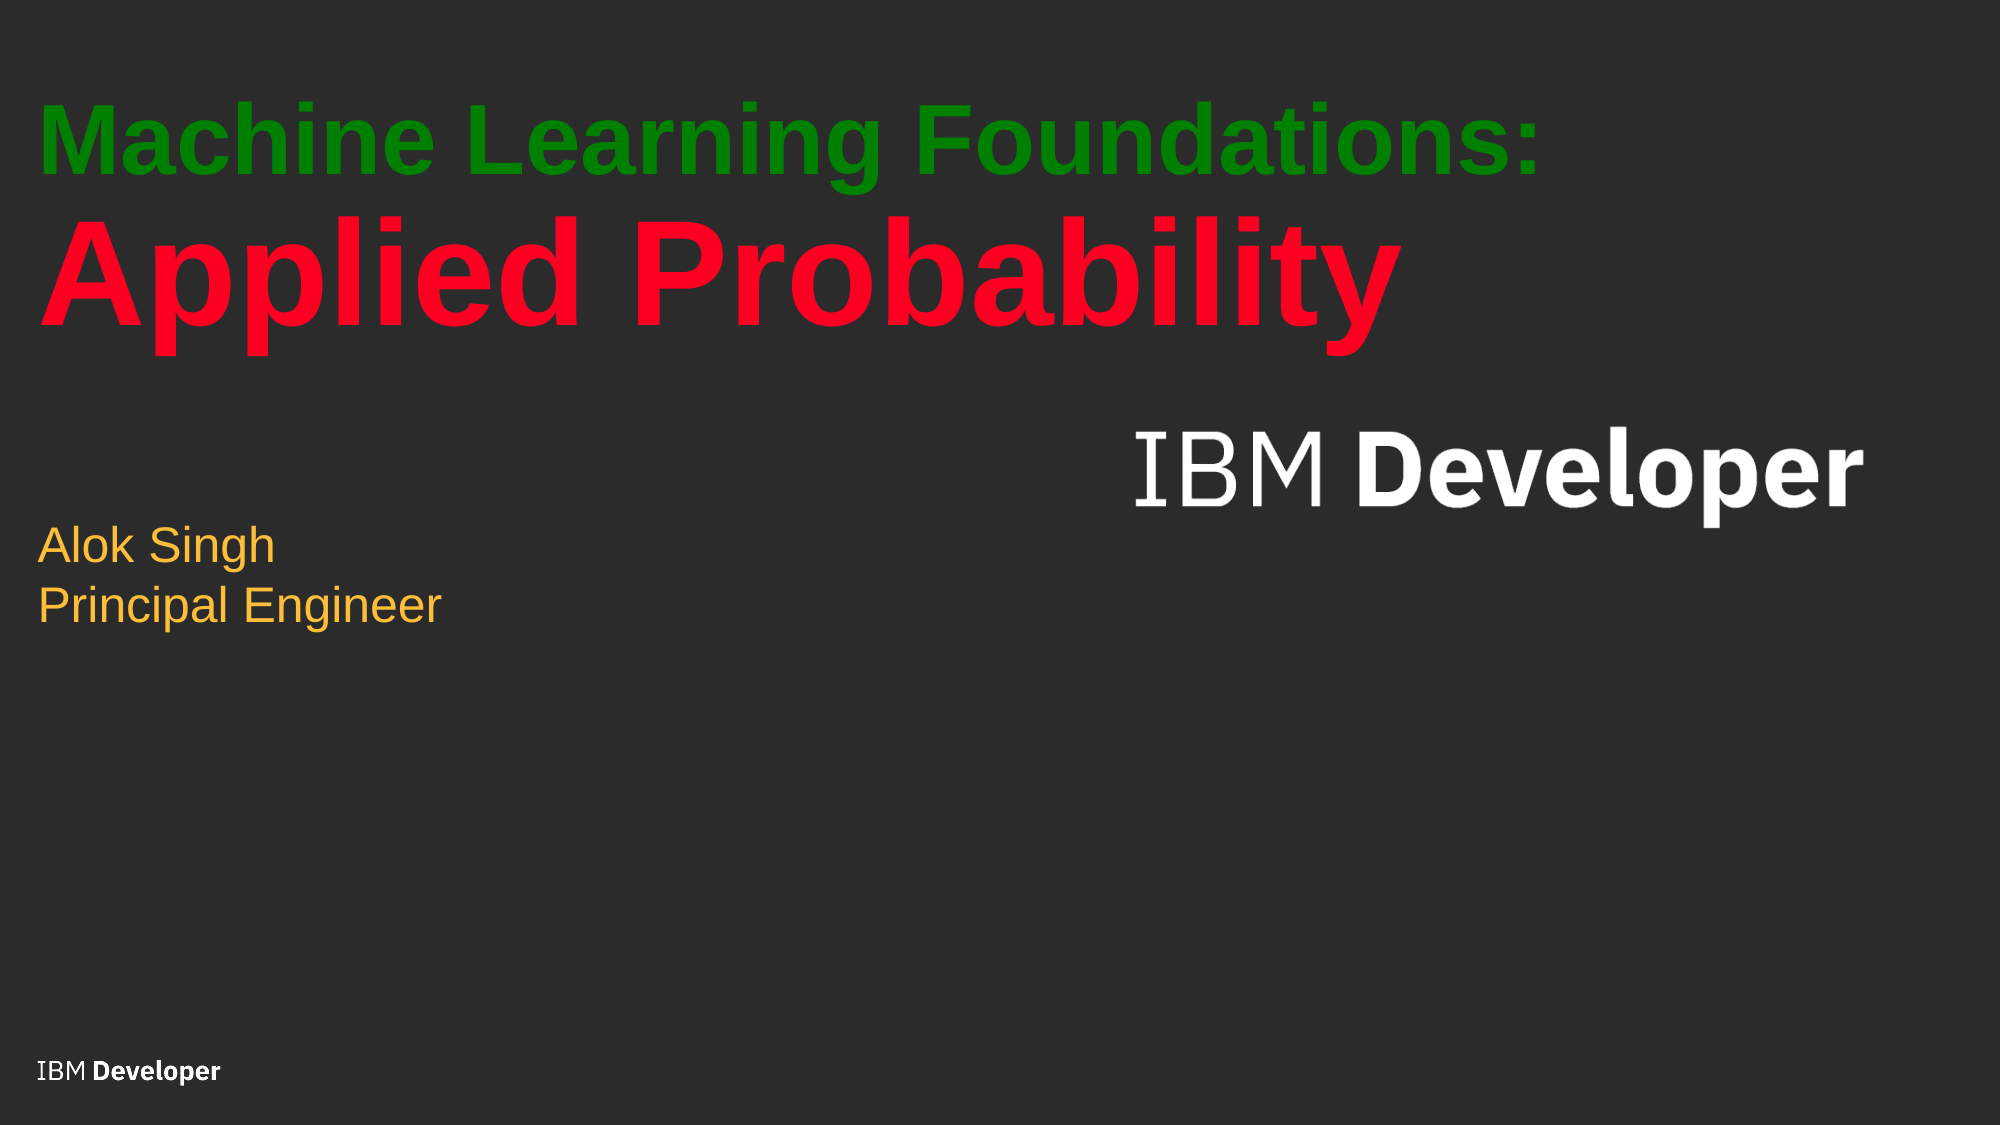

# Machine Learning Foundations: Applied Probability
Alok Singh
Principal Engineer
DOC ID / Month XX, 2018 / © 2018 IBM Corporation